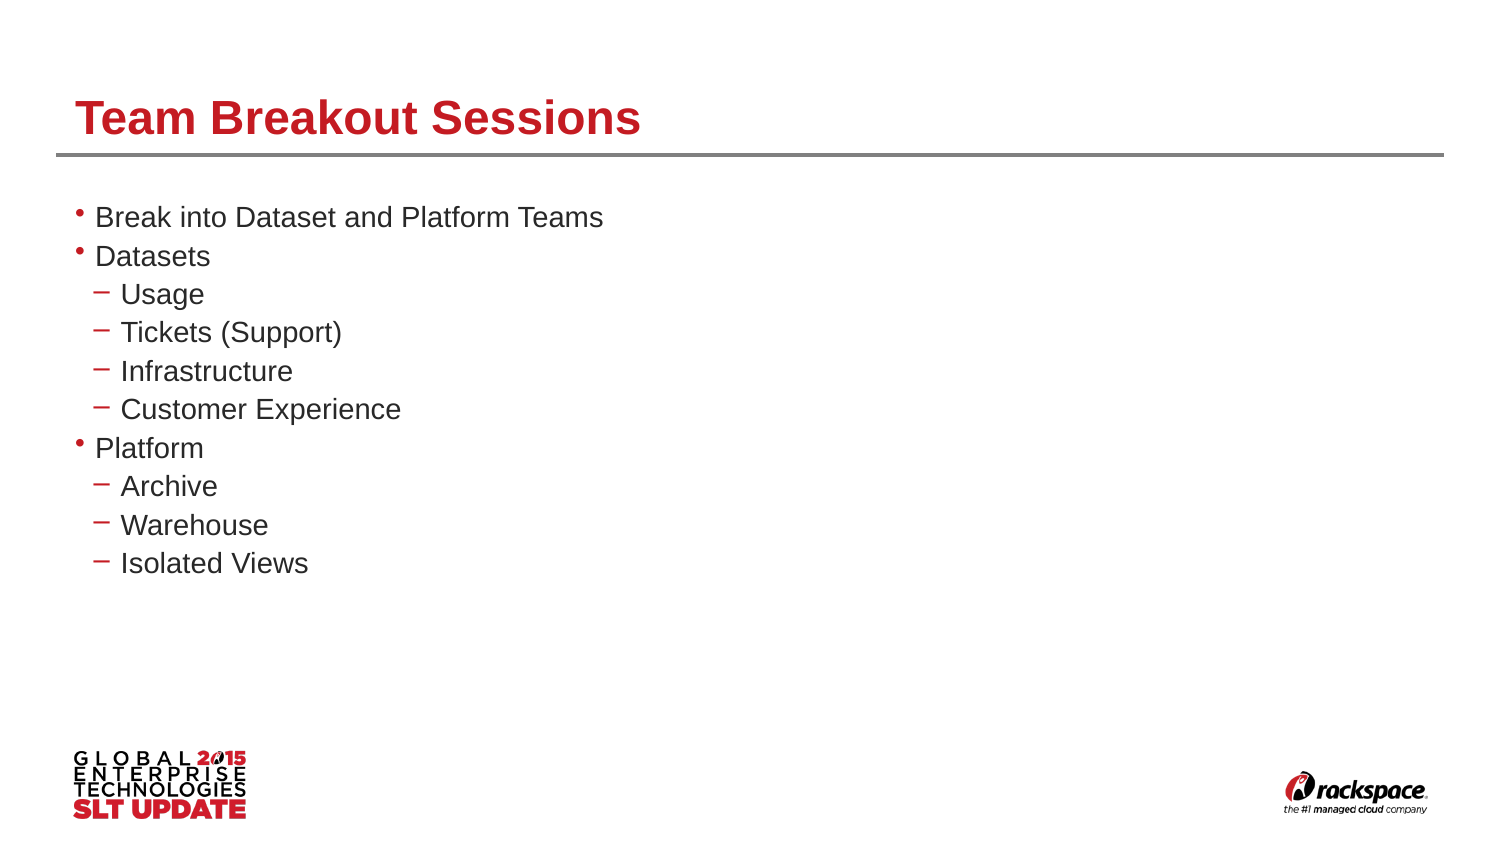

# Team Breakout Sessions
Break into Dataset and Platform Teams
Datasets
Usage
Tickets (Support)
Infrastructure
Customer Experience
Platform
Archive
Warehouse
Isolated Views